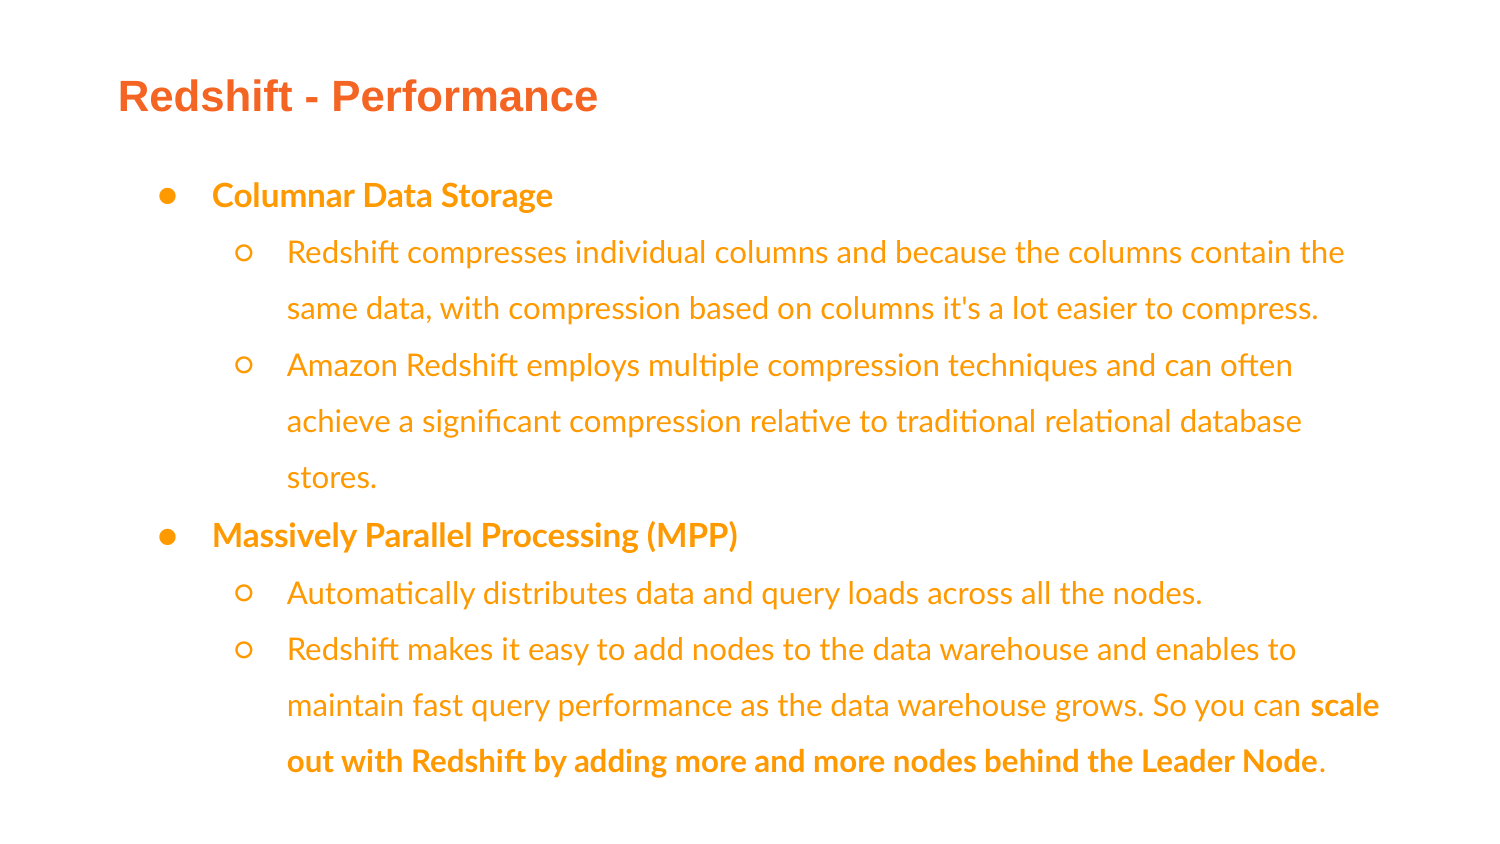

Redshift - Performance
Columnar Data Storage
Redshift compresses individual columns and because the columns contain the same data, with compression based on columns it's a lot easier to compress.
Amazon Redshift employs multiple compression techniques and can often achieve a significant compression relative to traditional relational database stores.
Massively Parallel Processing (MPP)
Automatically distributes data and query loads across all the nodes.
Redshift makes it easy to add nodes to the data warehouse and enables to maintain fast query performance as the data warehouse grows. So you can scale out with Redshift by adding more and more nodes behind the Leader Node.